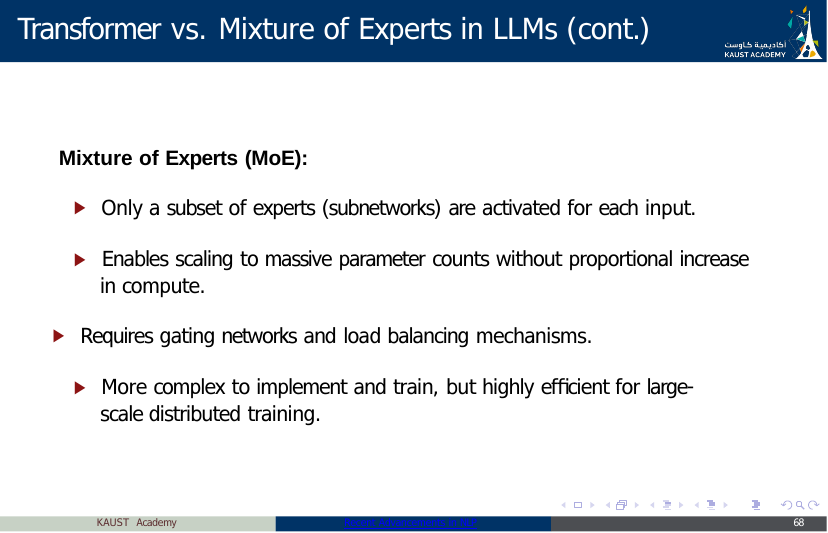

# Transformer vs. Mixture of Experts in LLMs (cont.)
Mixture of Experts (MoE):
▶ Only a subset of experts (subnetworks) are activated for each input.
▶ Enables scaling to massive parameter counts without proportional increase in compute.
▶ Requires gating networks and load balancing mechanisms.
▶ More complex to implement and train, but highly efficient for large-scale distributed training.

KAUST Academy
Recent Advancements in NLP
68